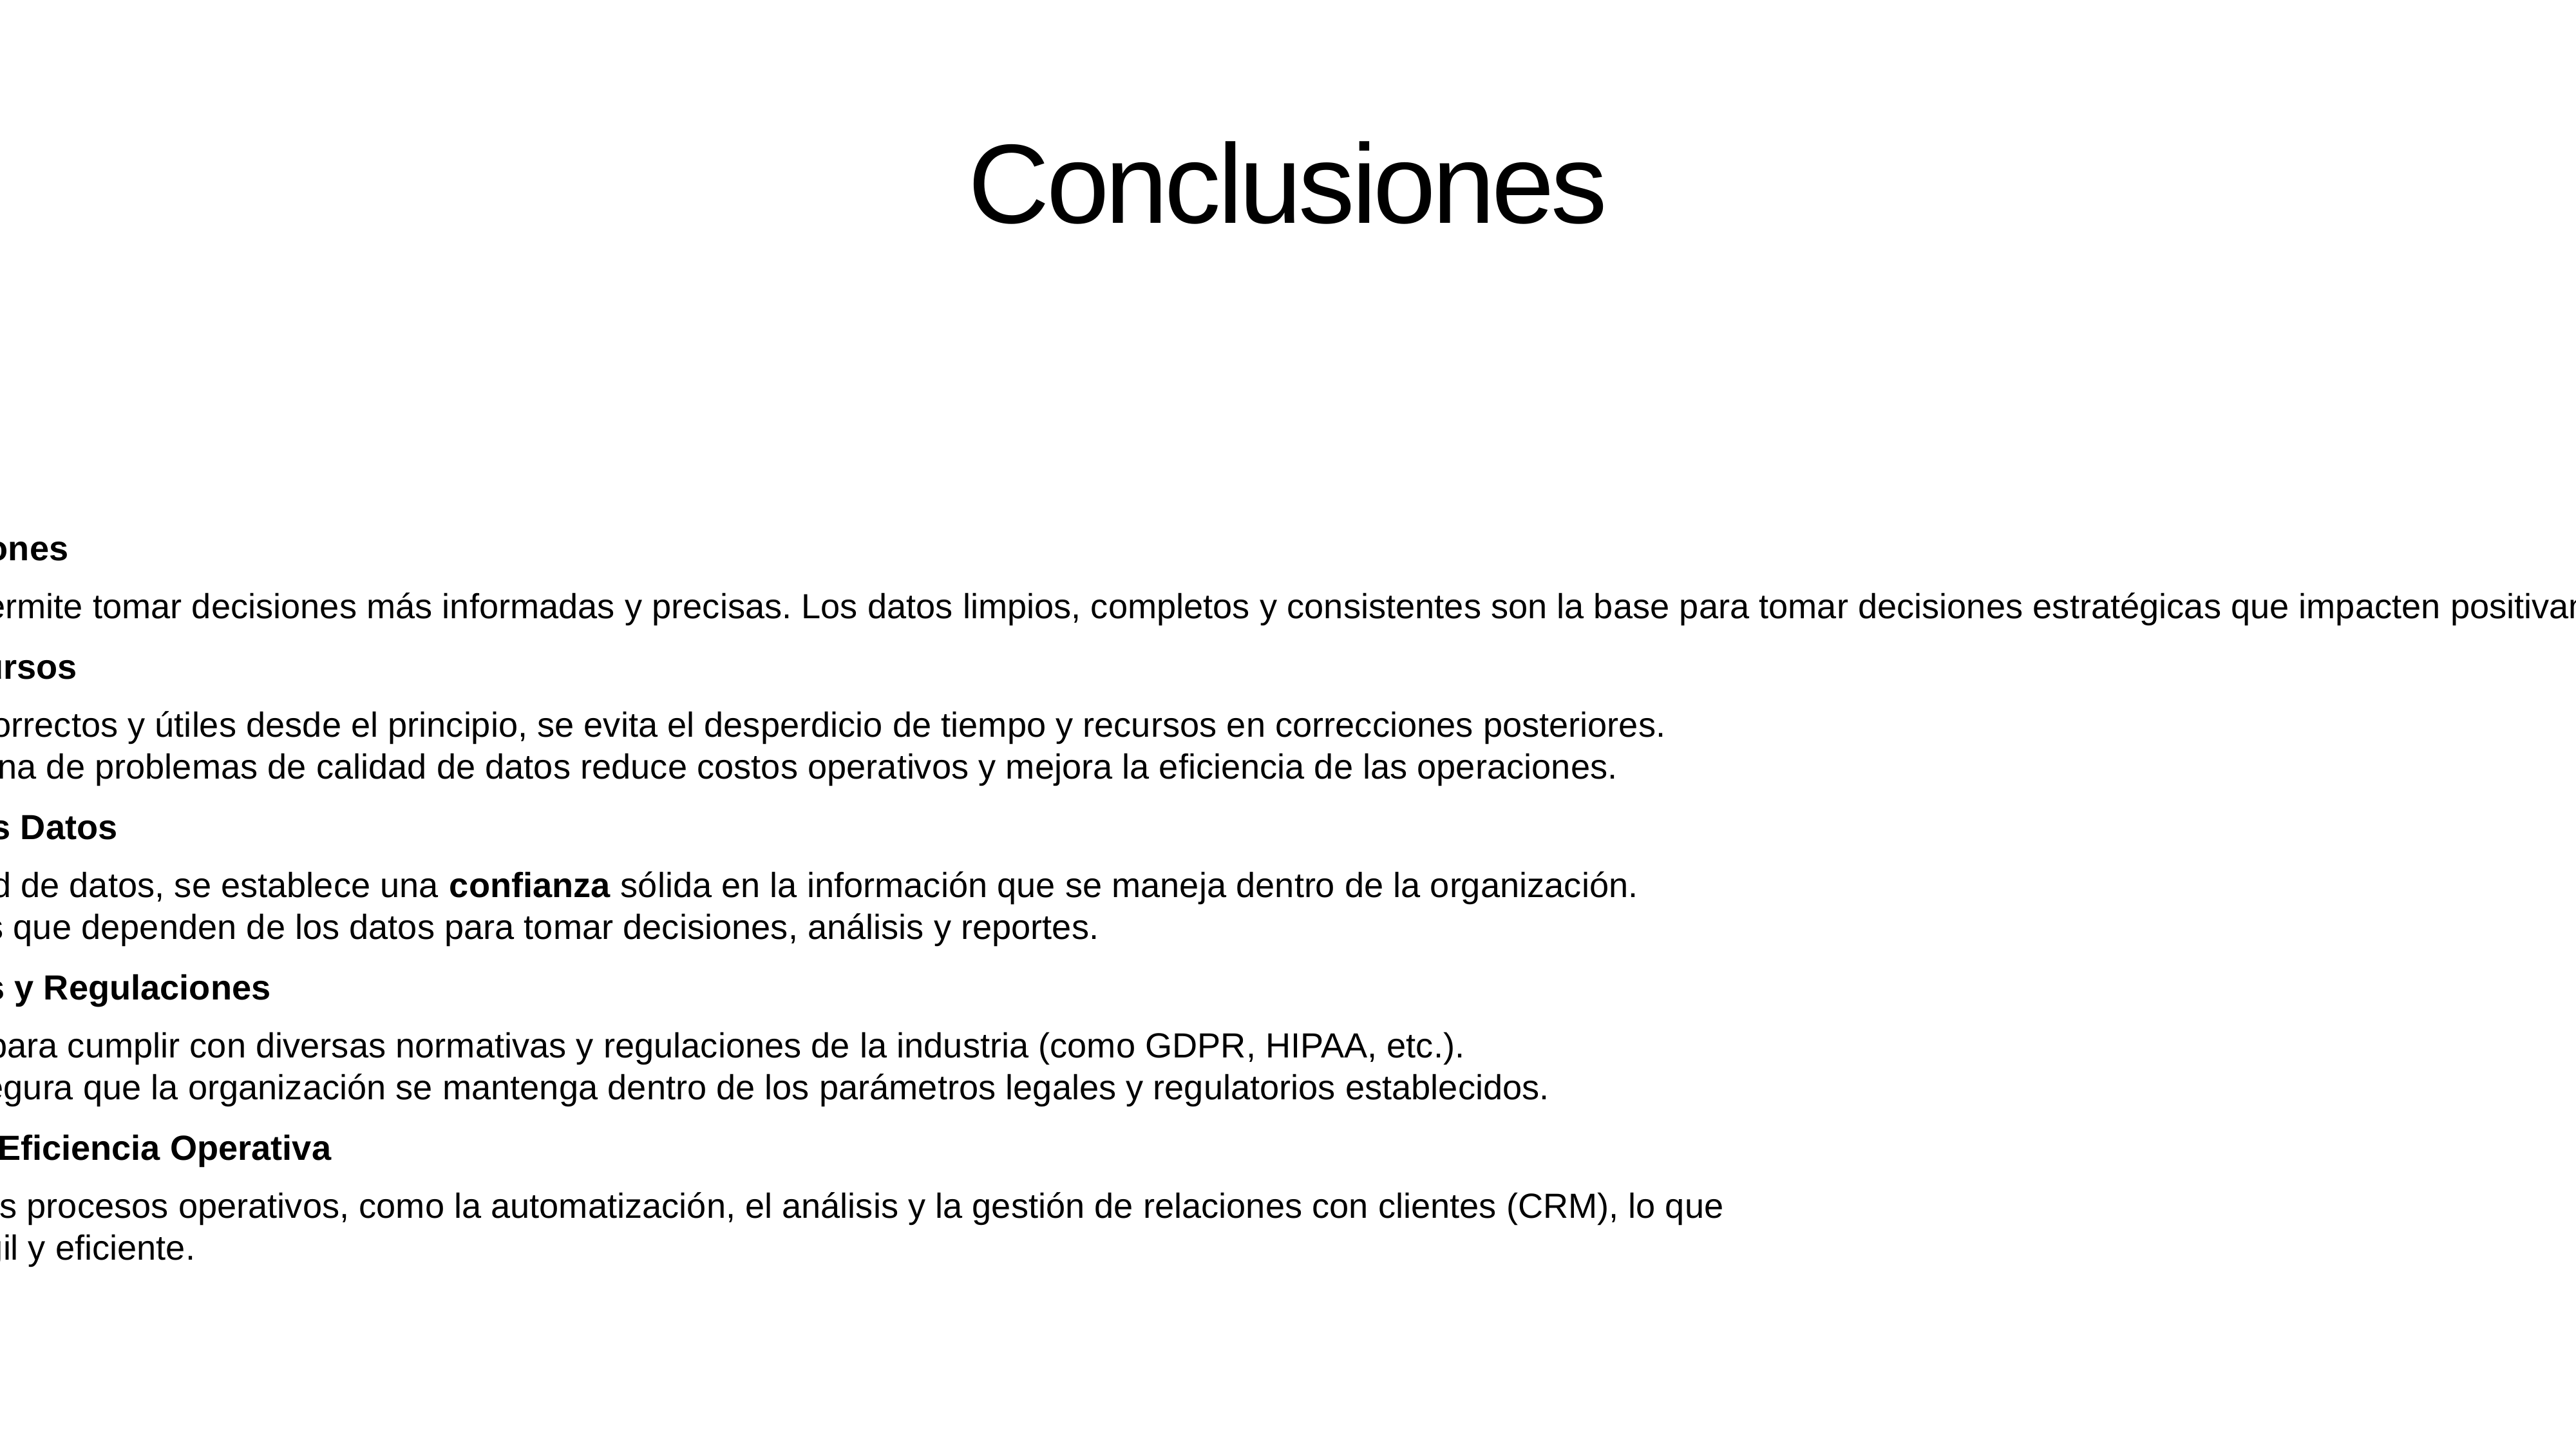

# Conclusiones
1. Mejora en la Toma de Decisiones
La gestión de calidad de datos permite tomar decisiones más informadas y precisas. Los datos limpios, completos y consistentes son la base para tomar decisiones estratégicas que impacten positivamente en los resultados de la empresa.
2. Reducción de Costos y Recursos
Al asegurar que los datos sean correctos y útiles desde el principio, se evita el desperdicio de tiempo y recursos en correcciones posteriores.
La detección y corrección temprana de problemas de calidad de datos reduce costos operativos y mejora la eficiencia de las operaciones.
3. Mejora de la Confianza en los Datos
Con la correcta gestión de calidad de datos, se establece una confianza sólida en la información que se maneja dentro de la organización.
Esto es esencial para los equipos que dependen de los datos para tomar decisiones, análisis y reportes.
4. Cumplimiento de Normativas y Regulaciones
La calidad de los datos es clave para cumplir con diversas normativas y regulaciones de la industria (como GDPR, HIPAA, etc.).
Un buen manejo de los datos asegura que la organización se mantenga dentro de los parámetros legales y regulatorios establecidos.
5. Optimización de Procesos y Eficiencia Operativa
Los datos de calidad optimizan los procesos operativos, como la automatización, el análisis y la gestión de relaciones con clientes (CRM), lo que
 permite a la empresa ser más ágil y eficiente.